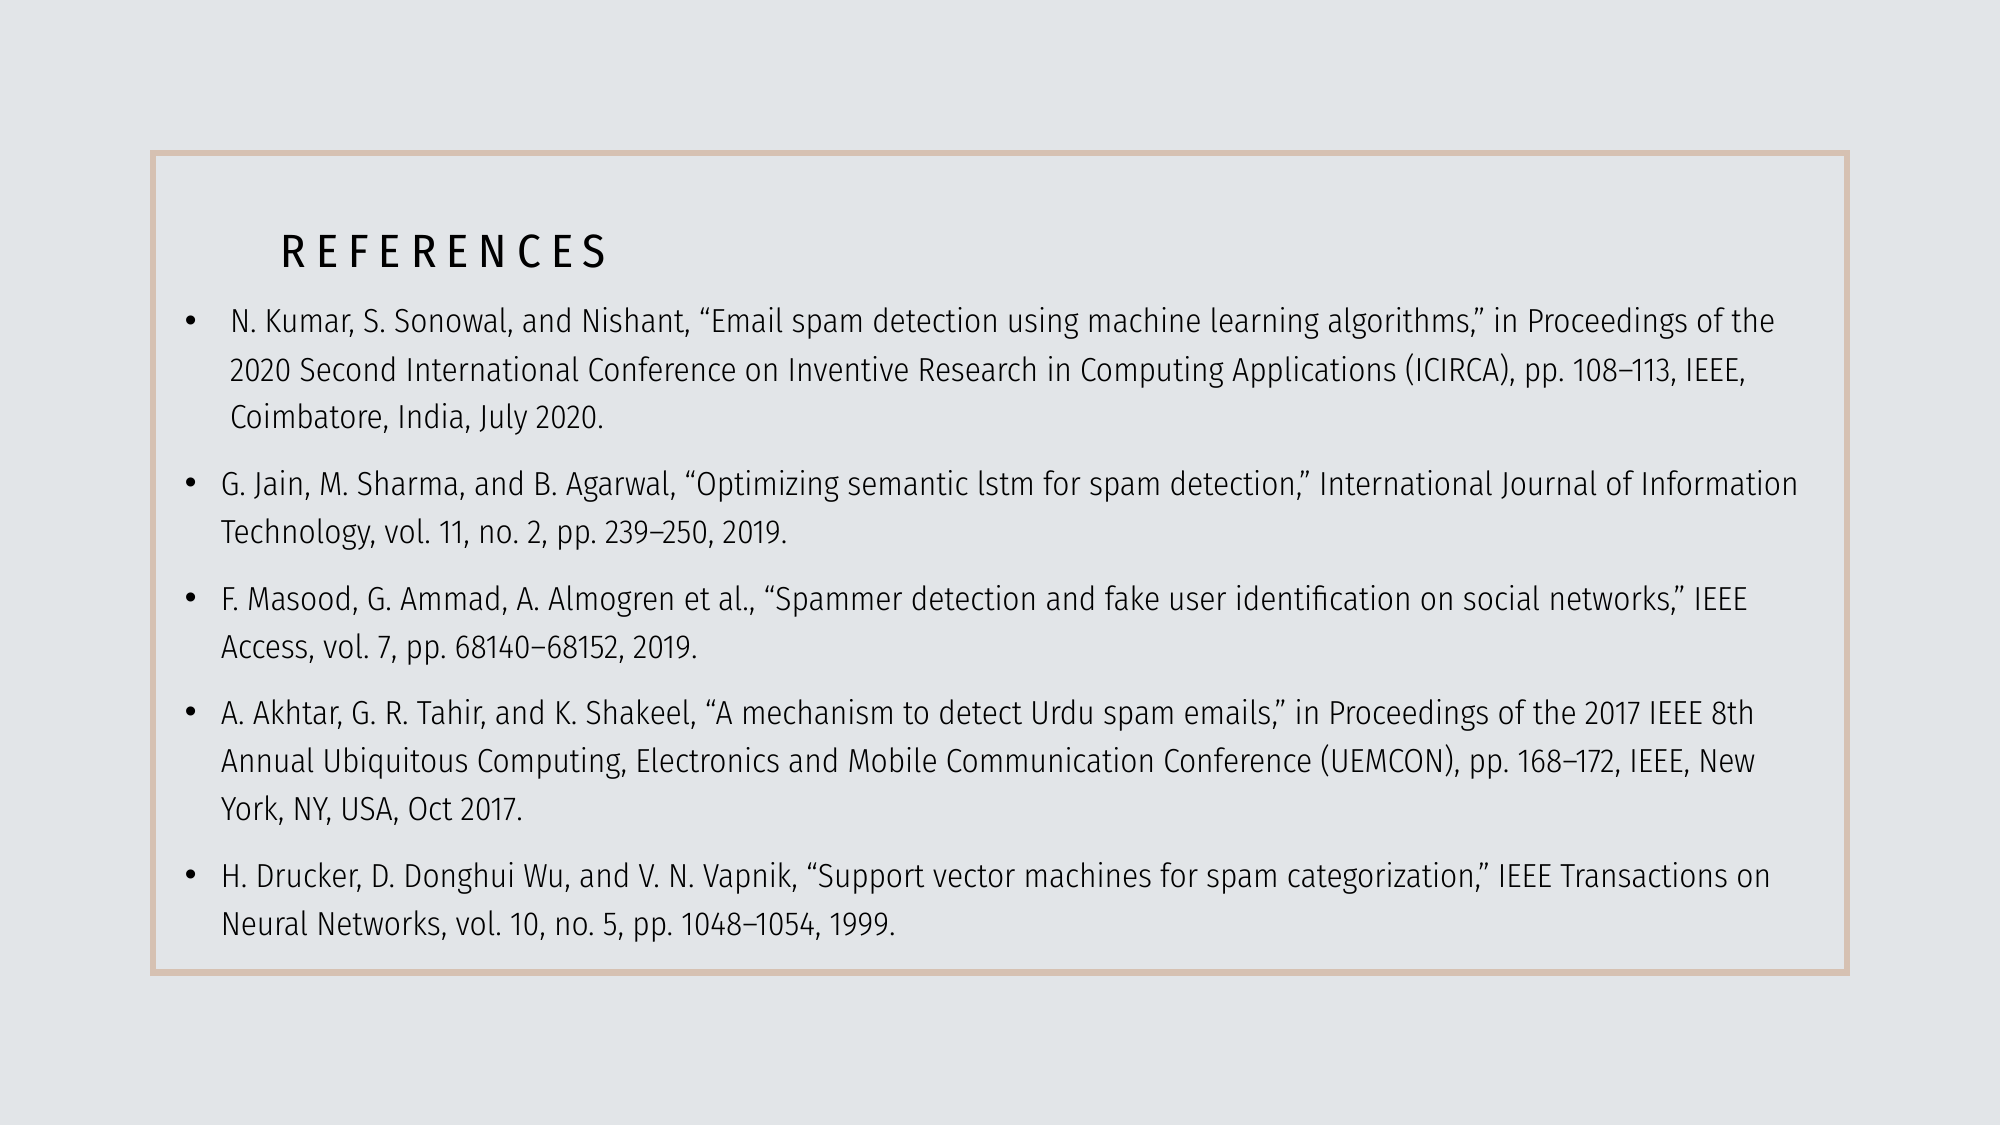

# References
N. Kumar, S. Sonowal, and Nishant, “Email spam detection using machine learning algorithms,” in Proceedings of the 2020 Second International Conference on Inventive Research in Computing Applications (ICIRCA), pp. 108–113, IEEE, Coimbatore, India, July 2020.
G. Jain, M. Sharma, and B. Agarwal, “Optimizing semantic lstm for spam detection,” International Journal of Information Technology, vol. 11, no. 2, pp. 239–250, 2019.
F. Masood, G. Ammad, A. Almogren et al., “Spammer detection and fake user identification on social networks,” IEEE Access, vol. 7, pp. 68140–68152, 2019.
A. Akhtar, G. R. Tahir, and K. Shakeel, “A mechanism to detect Urdu spam emails,” in Proceedings of the 2017 IEEE 8th Annual Ubiquitous Computing, Electronics and Mobile Communication Conference (UEMCON), pp. 168–172, IEEE, New York, NY, USA, Oct 2017.
H. Drucker, D. Donghui Wu, and V. N. Vapnik, “Support vector machines for spam categorization,” IEEE Transactions on Neural Networks, vol. 10, no. 5, pp. 1048–1054, 1999.